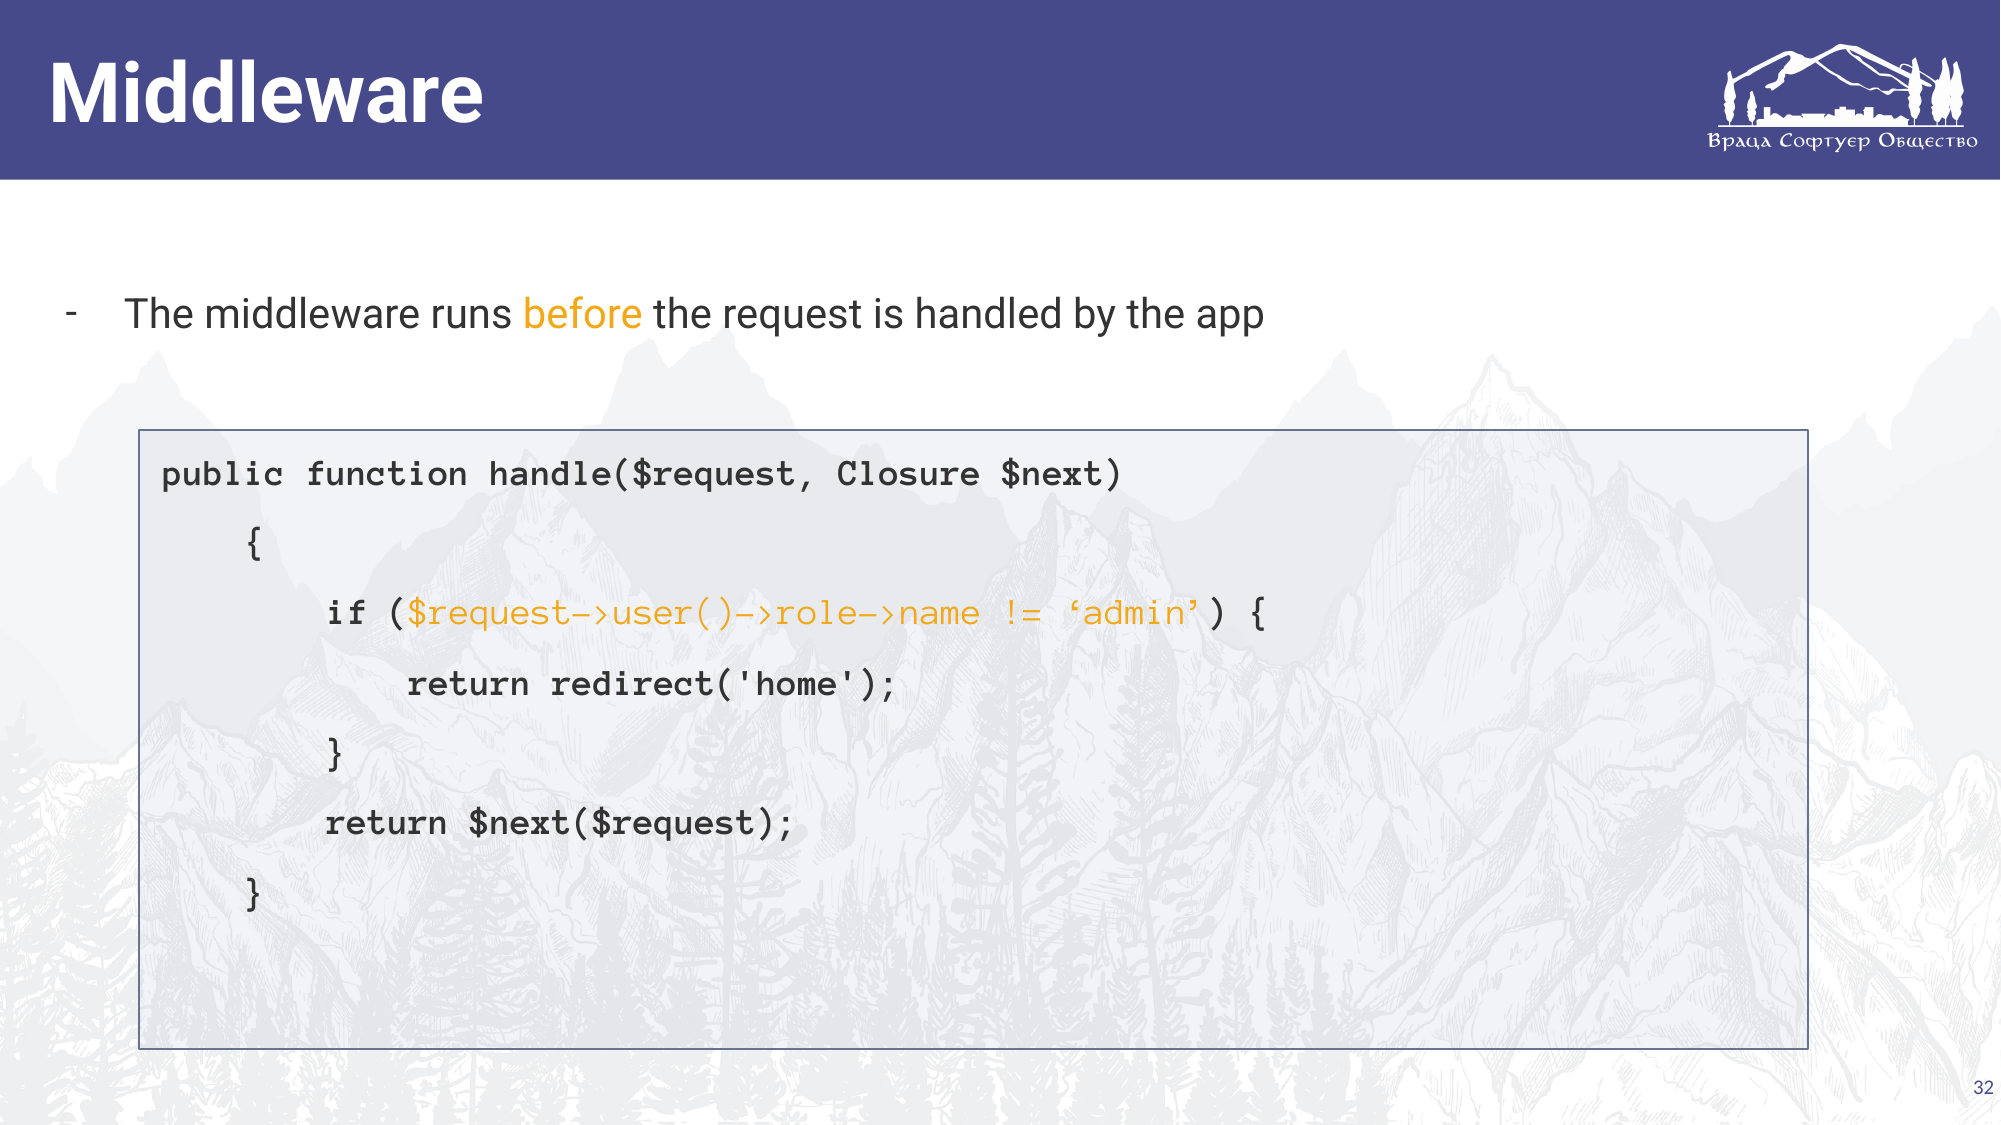

# Middleware

The middleware runs before the request is handled by the app

public function handle($request, Closure $next)
    {
        if ($request->user()->role->name != ‘admin’) {
            return redirect('home');
        }
        return $next($request);
    }

32